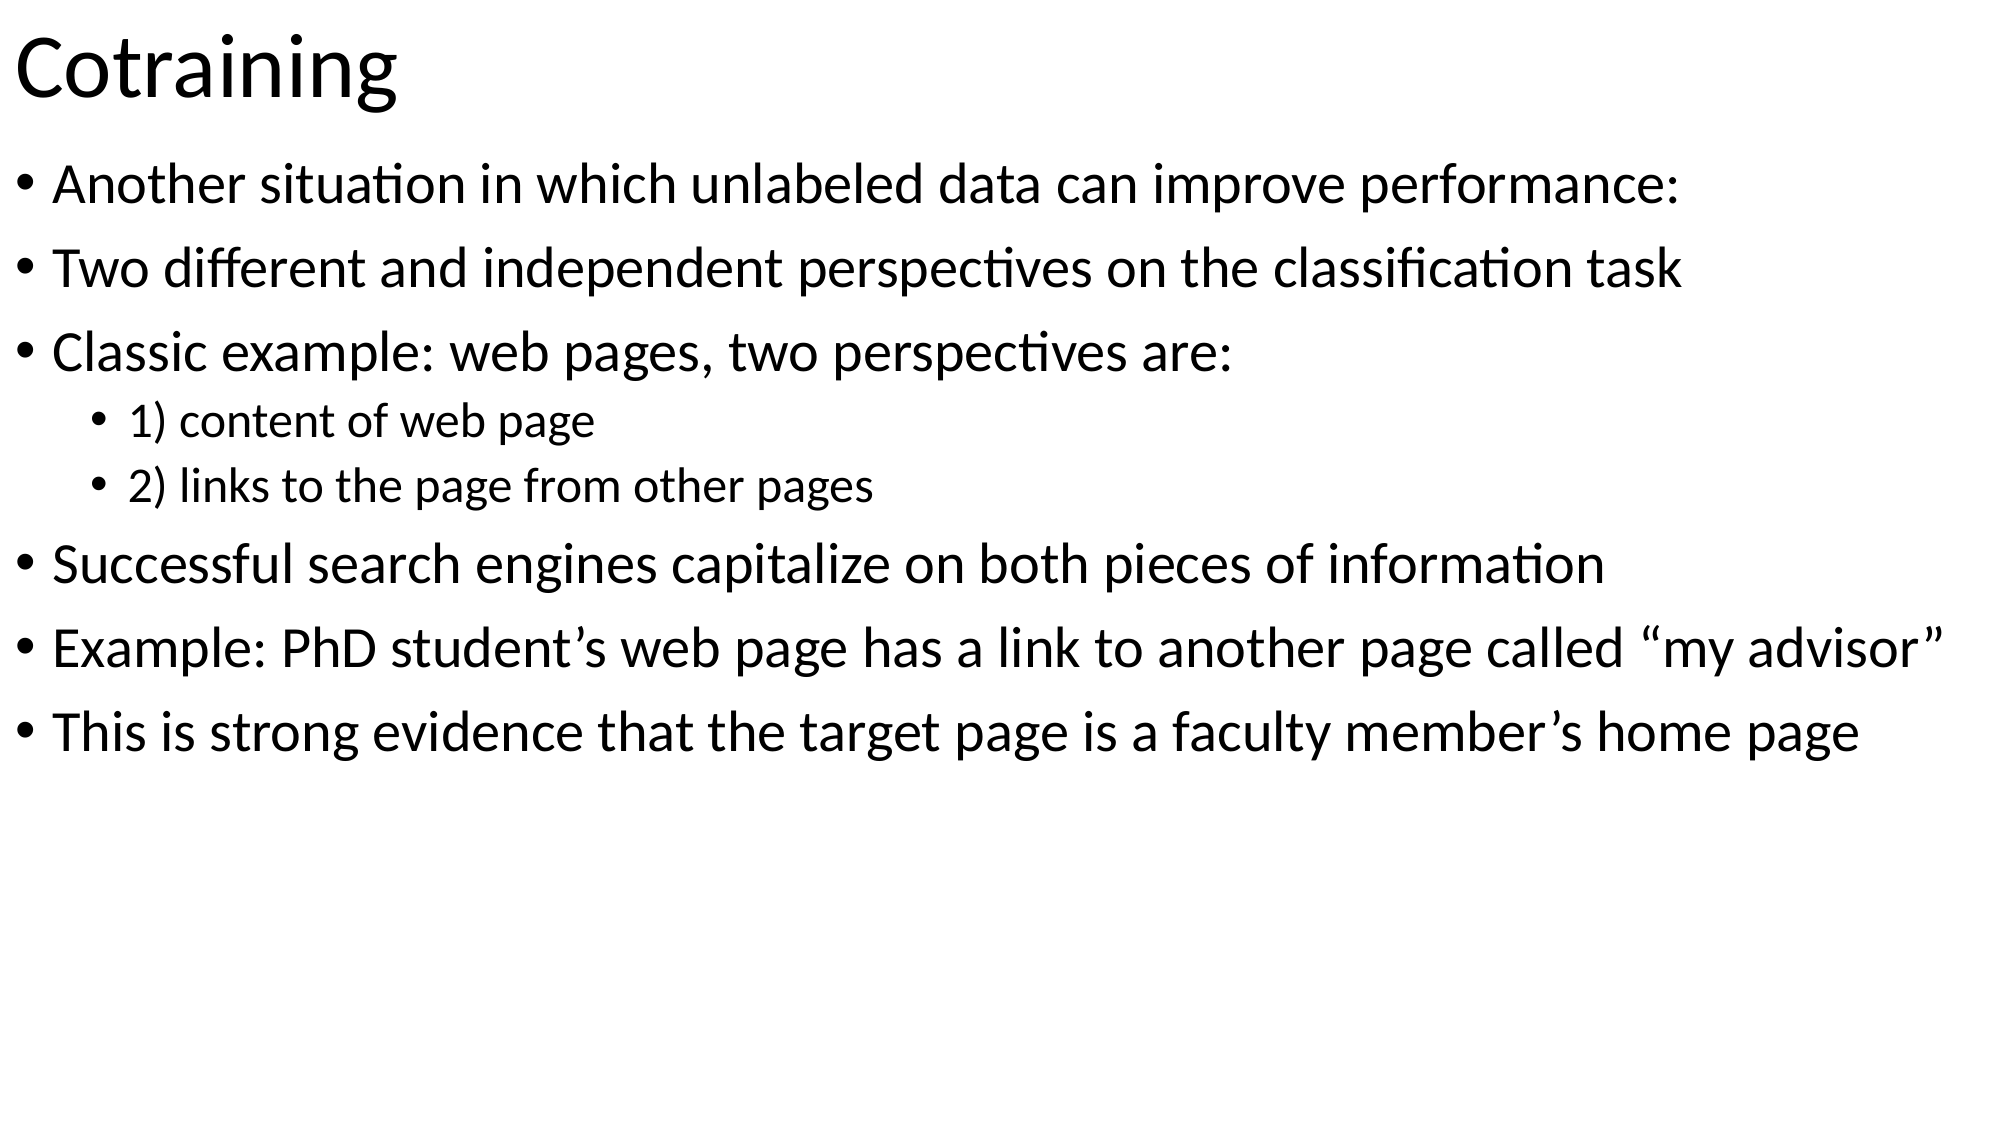

# Cotraining
Another situation in which unlabeled data can improve performance:
Two different and independent perspectives on the classification task
Classic example: web pages, two perspectives are:
1) content of web page
2) links to the page from other pages
Successful search engines capitalize on both pieces of information
Example: PhD student’s web page has a link to another page called “my advisor”
This is strong evidence that the target page is a faculty member’s home page